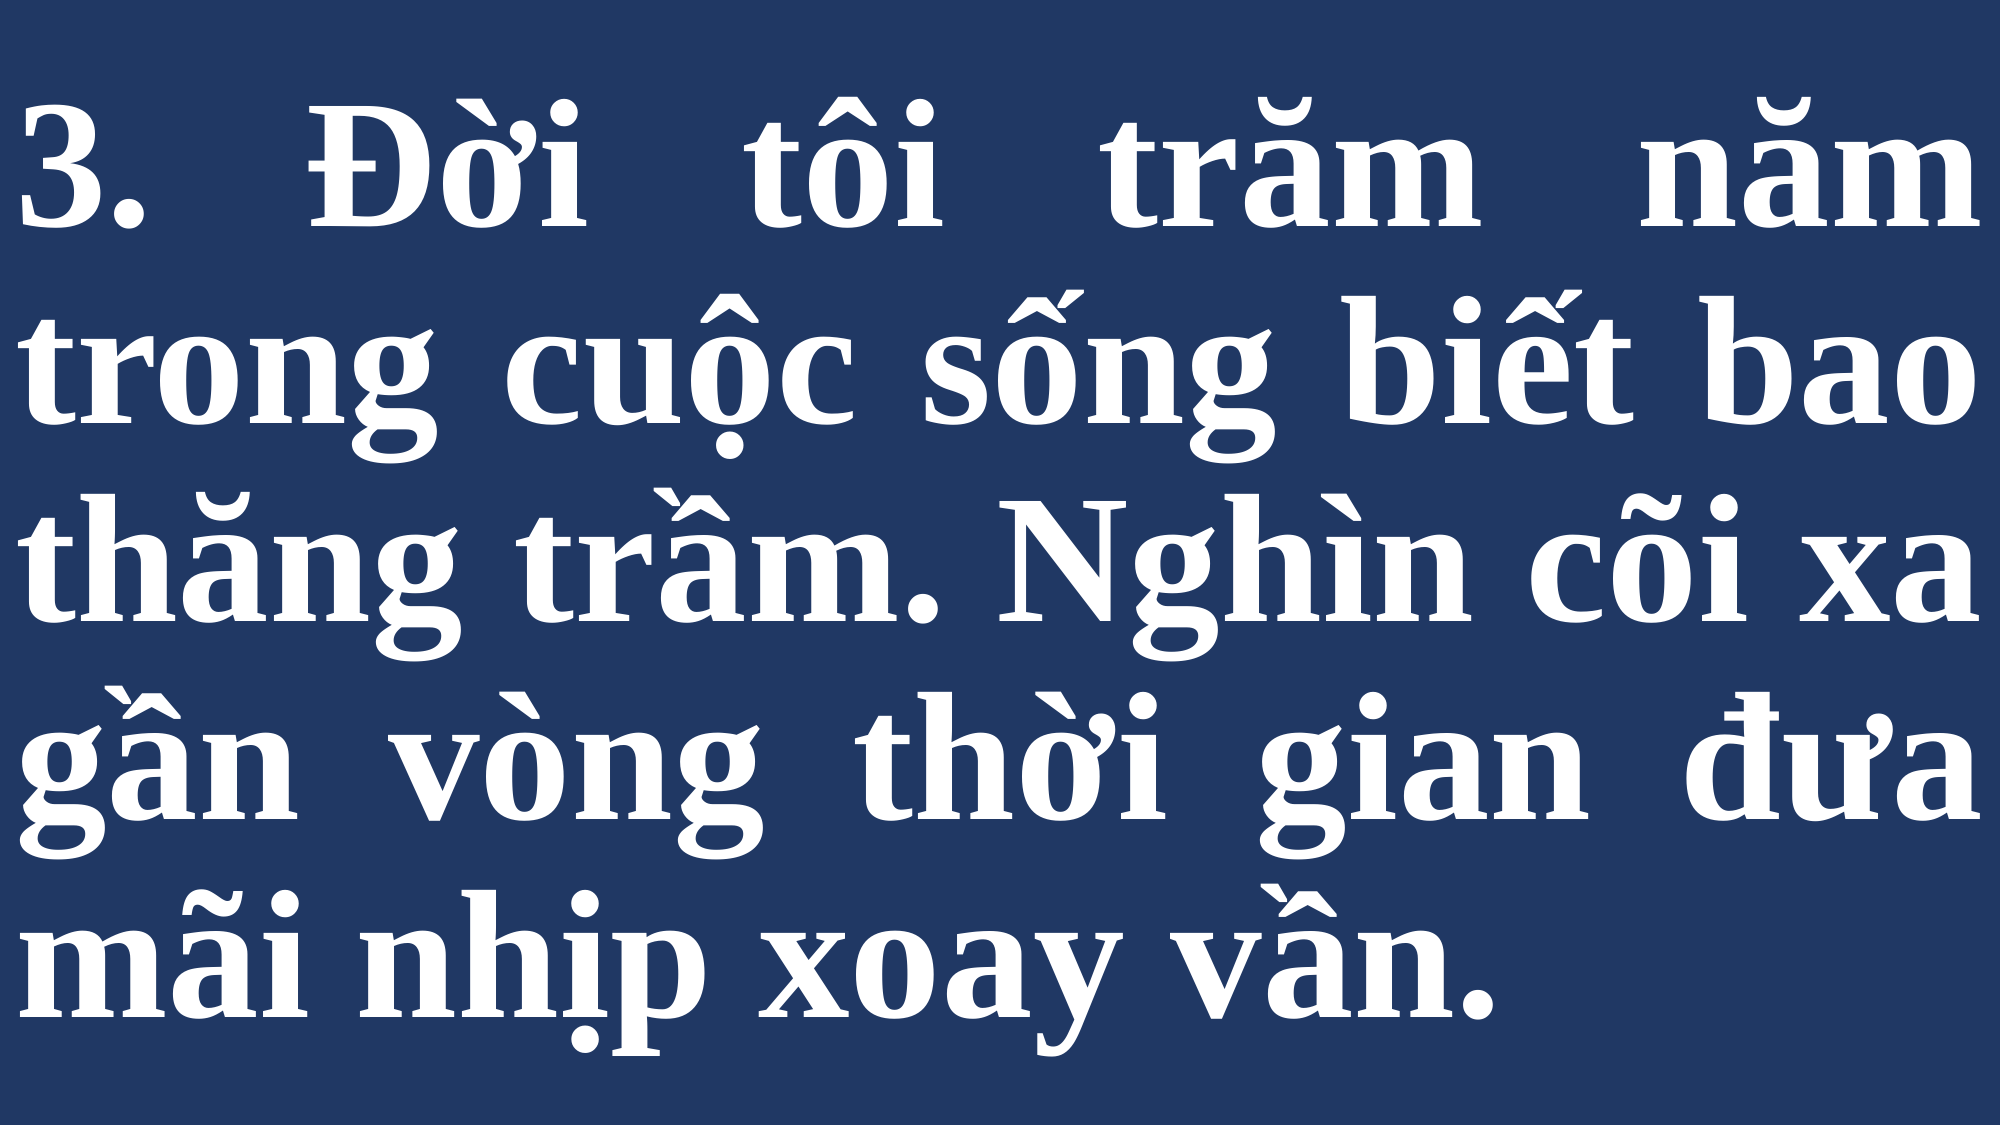

# 3. Đời tôi trăm năm trong cuộc sống biết bao thăng trầm. Nghìn cõi xa gần vòng thời gian đưa mãi nhịp xoay vần.